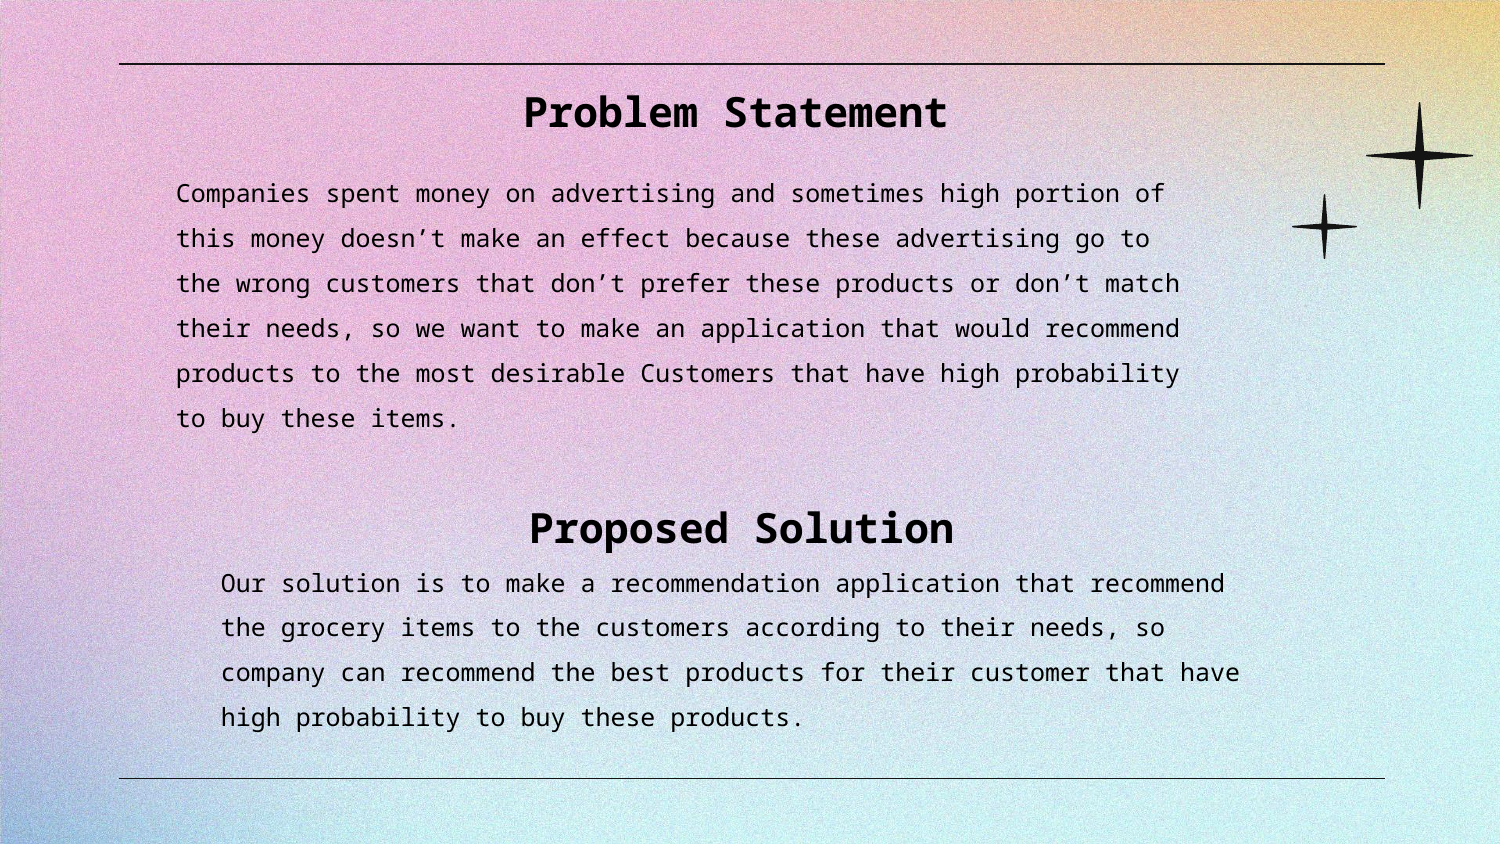

Problem Statement

Companies spent money on advertising and sometimes high portion of
this money doesn’t make an effect because these advertising go to
the wrong customers that don’t prefer these products or don’t match
their needs, so we want to make an application that would recommend
products to the most desirable Customers that have high probability
to buy these items.

Proposed Solution
   Our solution is to make a recommendation application that recommend
   the grocery items to the customers according to their needs, so
   company can recommend the best products for their customer that have
   high probability to buy these products.